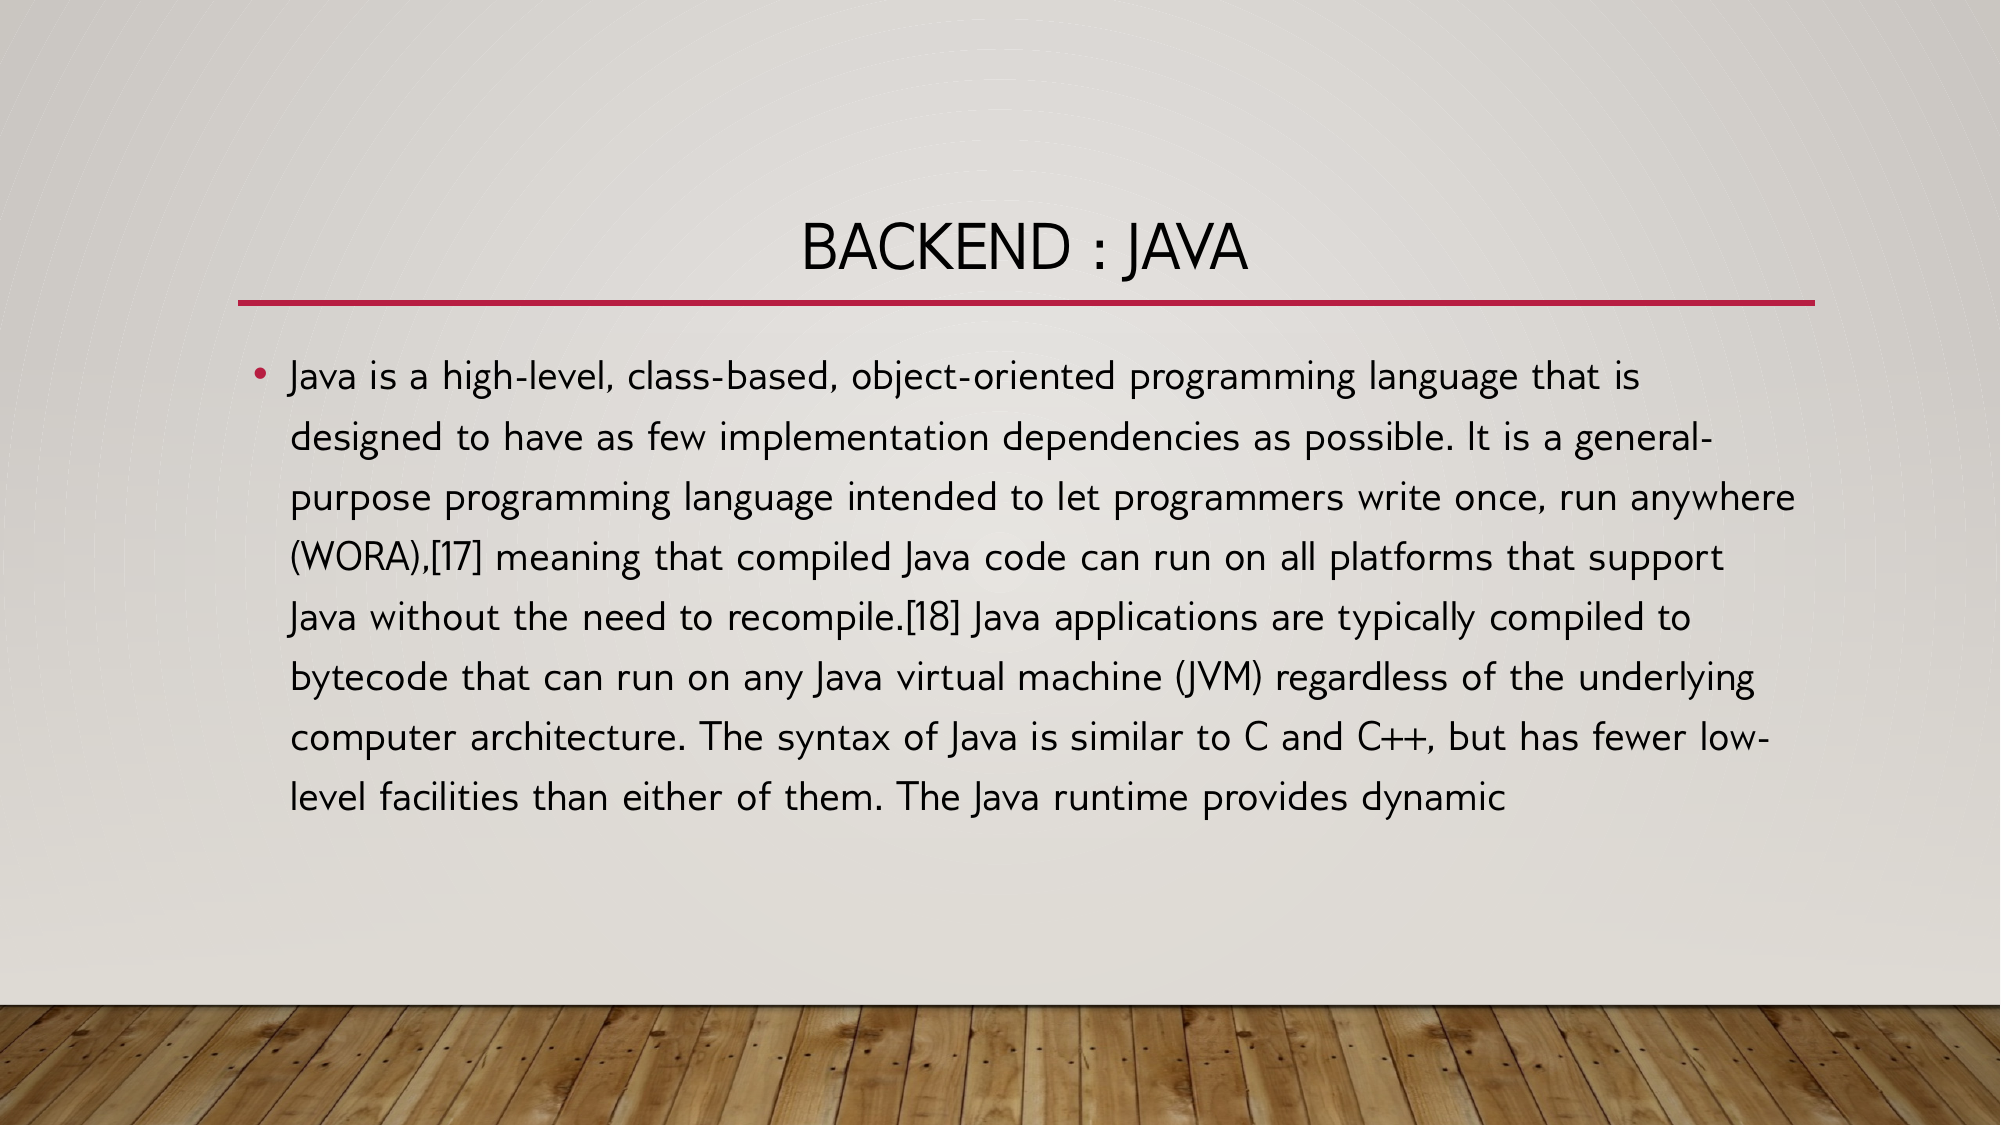

# BACKEND : JAVA
Java is a high-level, class-based, object-oriented programming language that is designed to have as few implementation dependencies as possible. It is a general-purpose programming language intended to let programmers write once, run anywhere (WORA),[17] meaning that compiled Java code can run on all platforms that support Java without the need to recompile.[18] Java applications are typically compiled to bytecode that can run on any Java virtual machine (JVM) regardless of the underlying computer architecture. The syntax of Java is similar to C and C++, but has fewer low-level facilities than either of them. The Java runtime provides dynamic